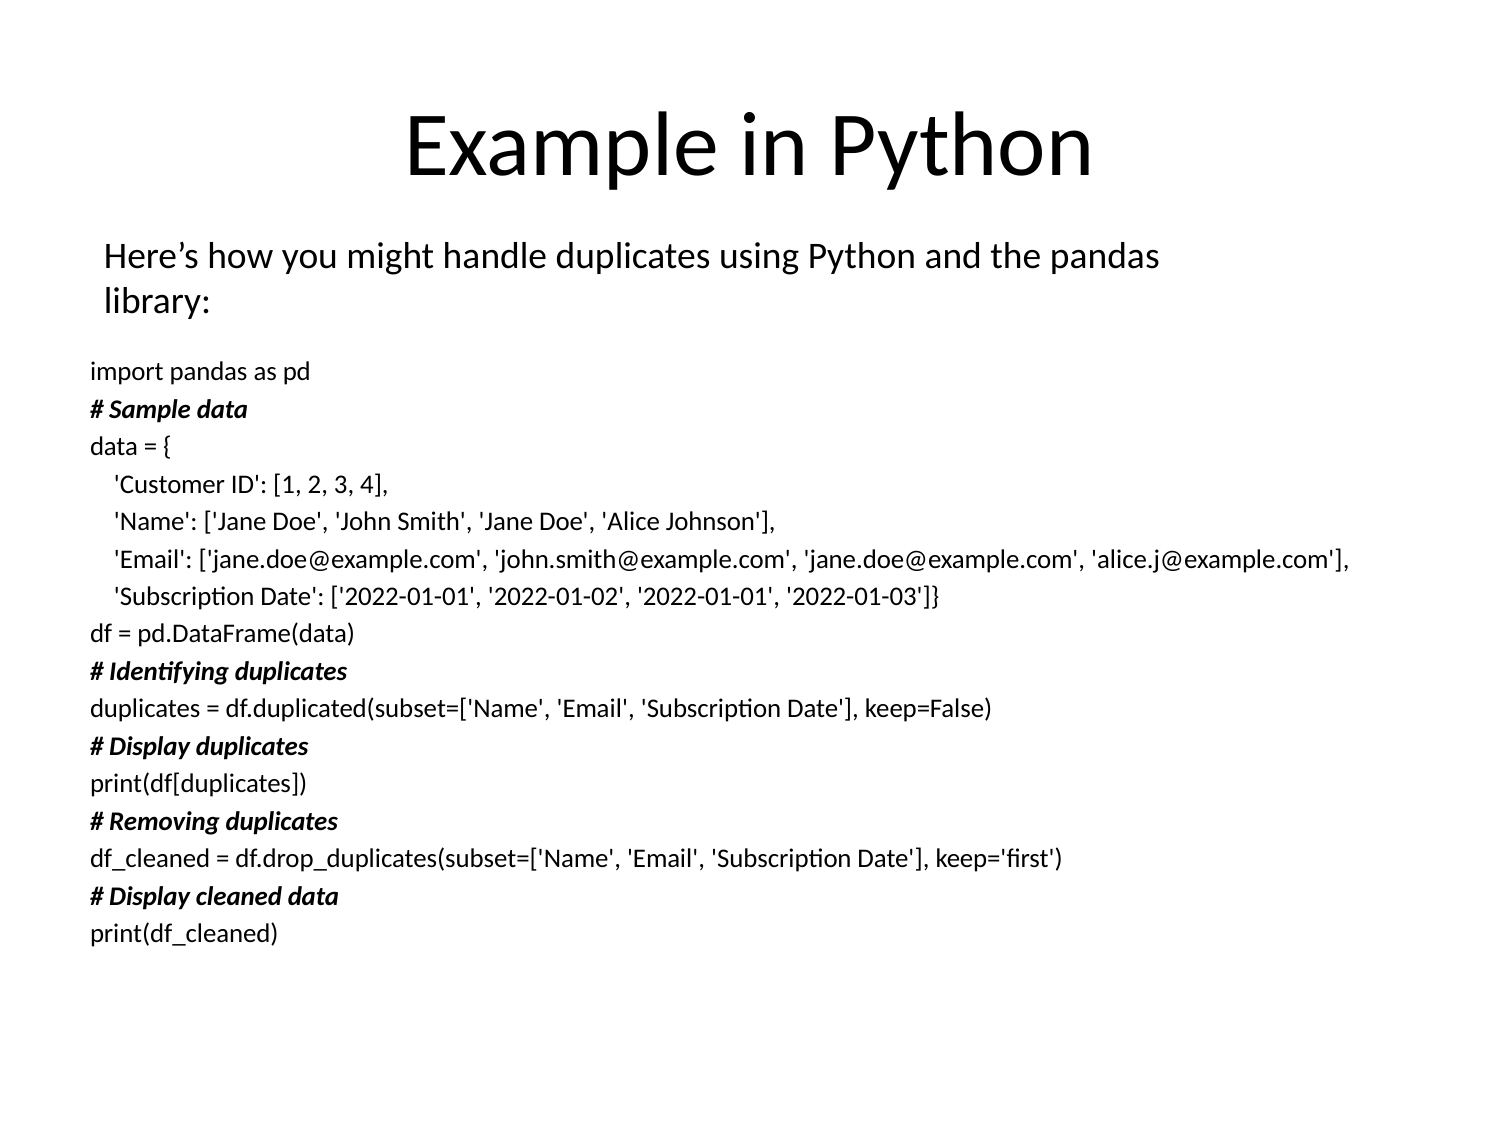

# Example in Python
Here’s how you might handle duplicates using Python and the pandas library:
import pandas as pd
# Sample data
data = {
    'Customer ID': [1, 2, 3, 4],
    'Name': ['Jane Doe', 'John Smith', 'Jane Doe', 'Alice Johnson'],
    'Email': ['jane.doe@example.com', 'john.smith@example.com', 'jane.doe@example.com', 'alice.j@example.com'],
    'Subscription Date': ['2022-01-01', '2022-01-02', '2022-01-01', '2022-01-03']}
df = pd.DataFrame(data)
# Identifying duplicates
duplicates = df.duplicated(subset=['Name', 'Email', 'Subscription Date'], keep=False)
# Display duplicates
print(df[duplicates])
# Removing duplicates
df_cleaned = df.drop_duplicates(subset=['Name', 'Email', 'Subscription Date'], keep='first')
# Display cleaned data
print(df_cleaned)